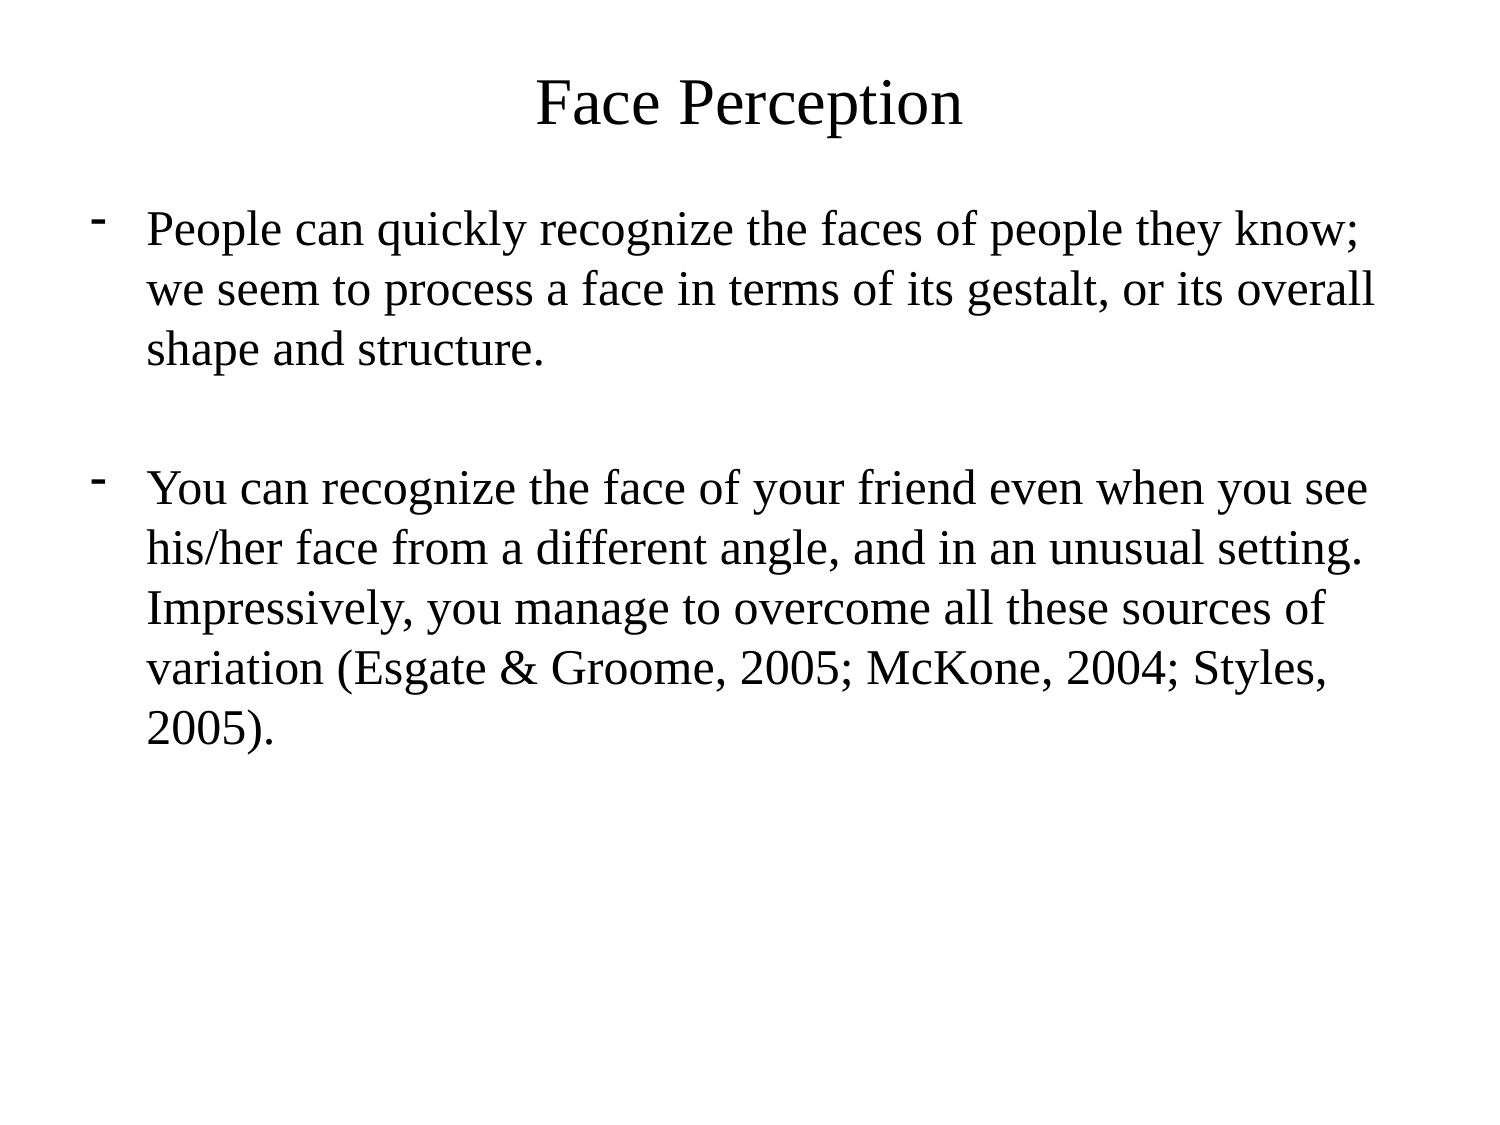

# Face Perception
People can quickly recognize the faces of people they know; we seem to process a face in terms of its gestalt, or its overall shape and structure.

You can recognize the face of your friend even when you see his/her face from a different angle, and in an unusual setting. Impressively, you manage to overcome all these sources of variation (Esgate & Groome, 2005; McKone, 2004; Styles, 2005).